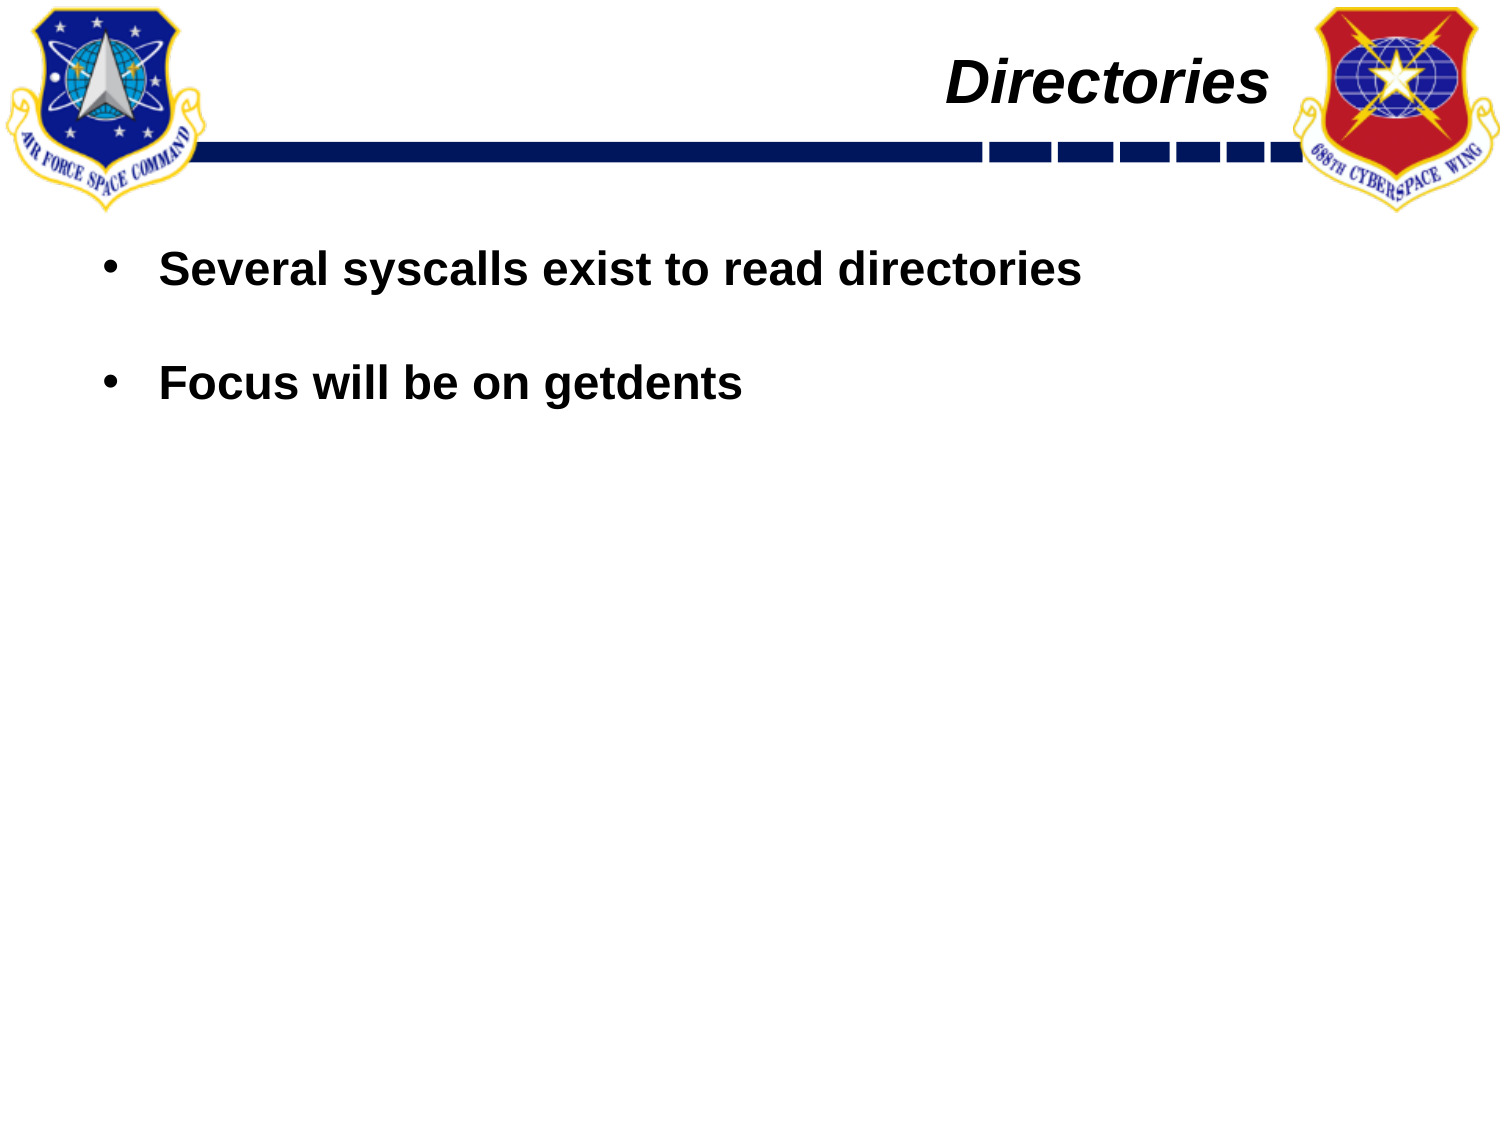

# Directories
Several syscalls exist to read directories

Focus will be on getdents